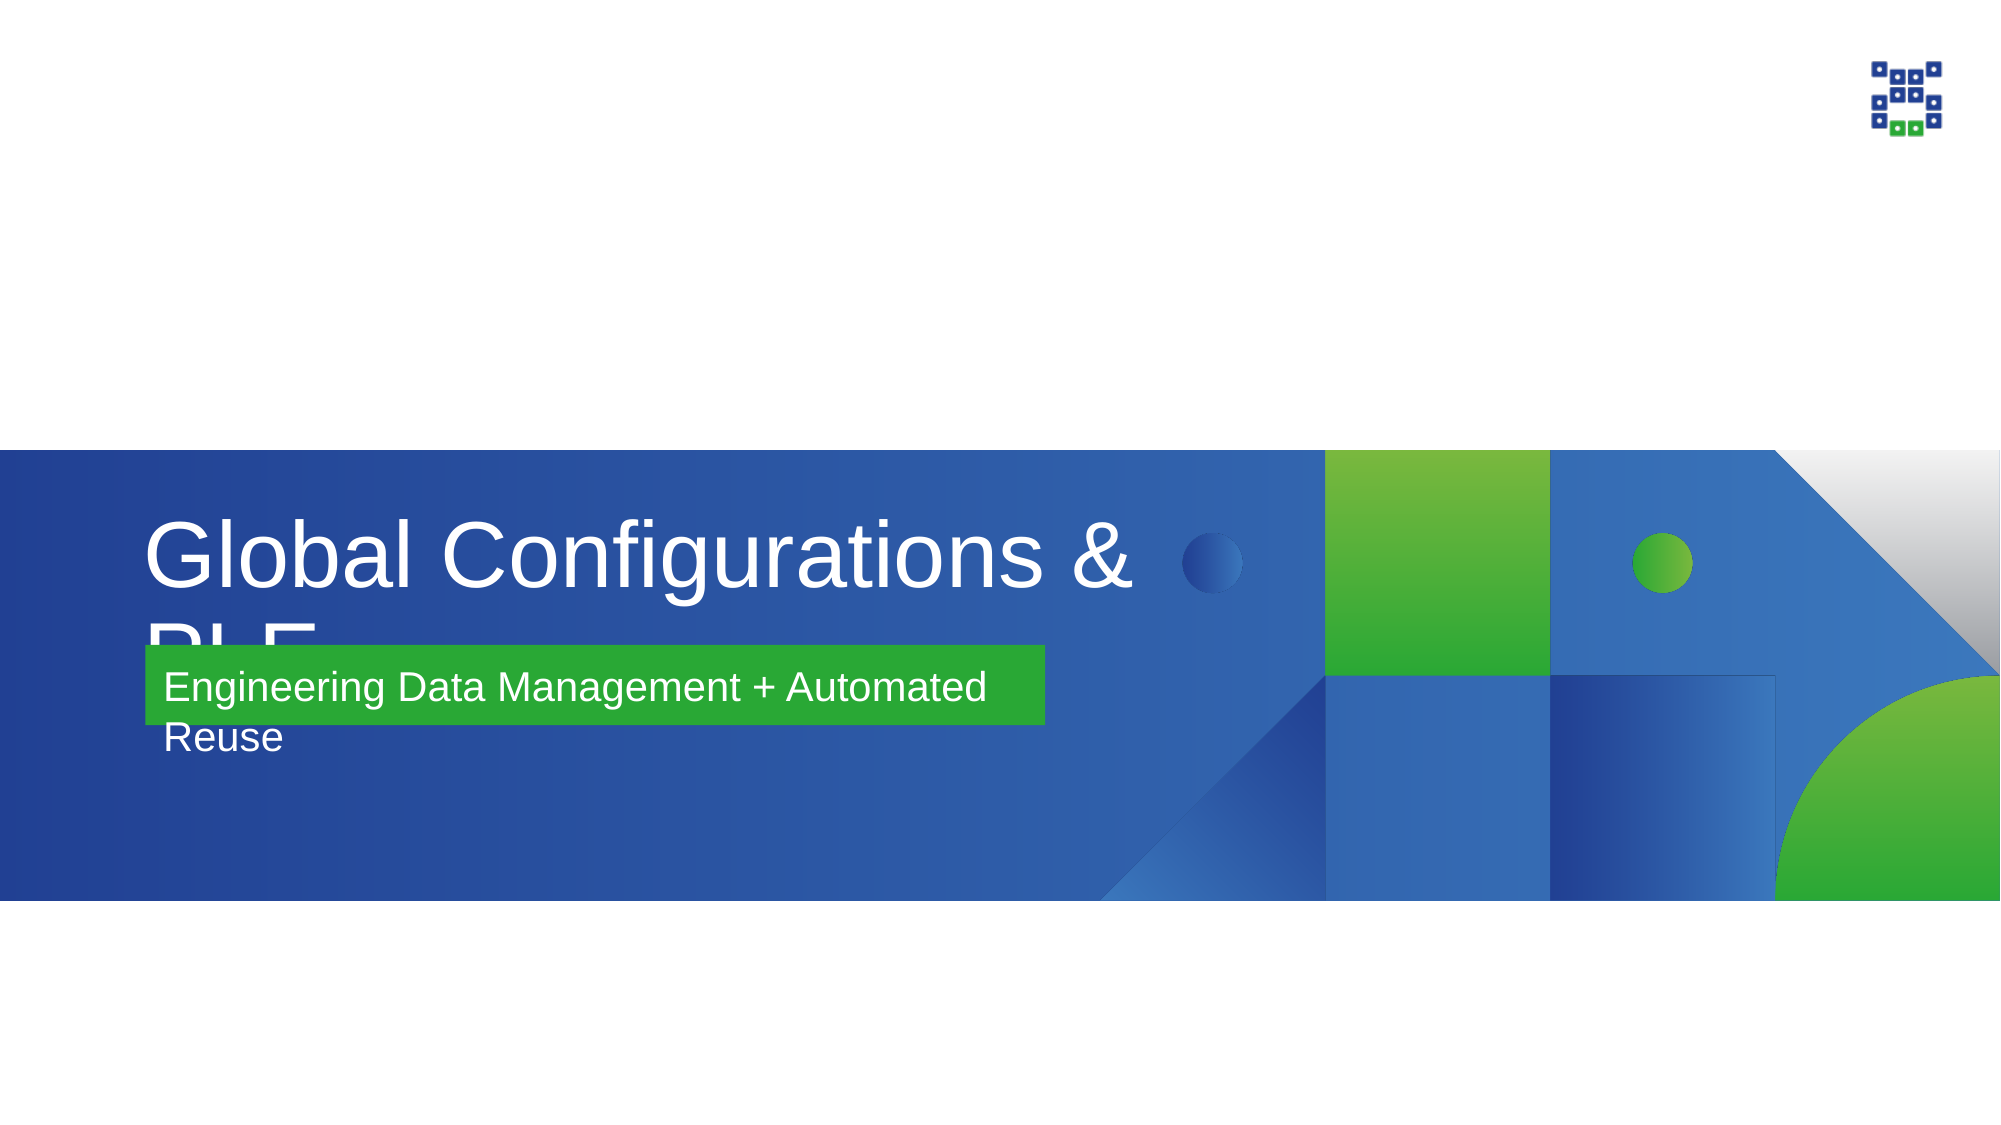

# Global Configurations & PLE
Engineering Data Management + Automated Reuse
7